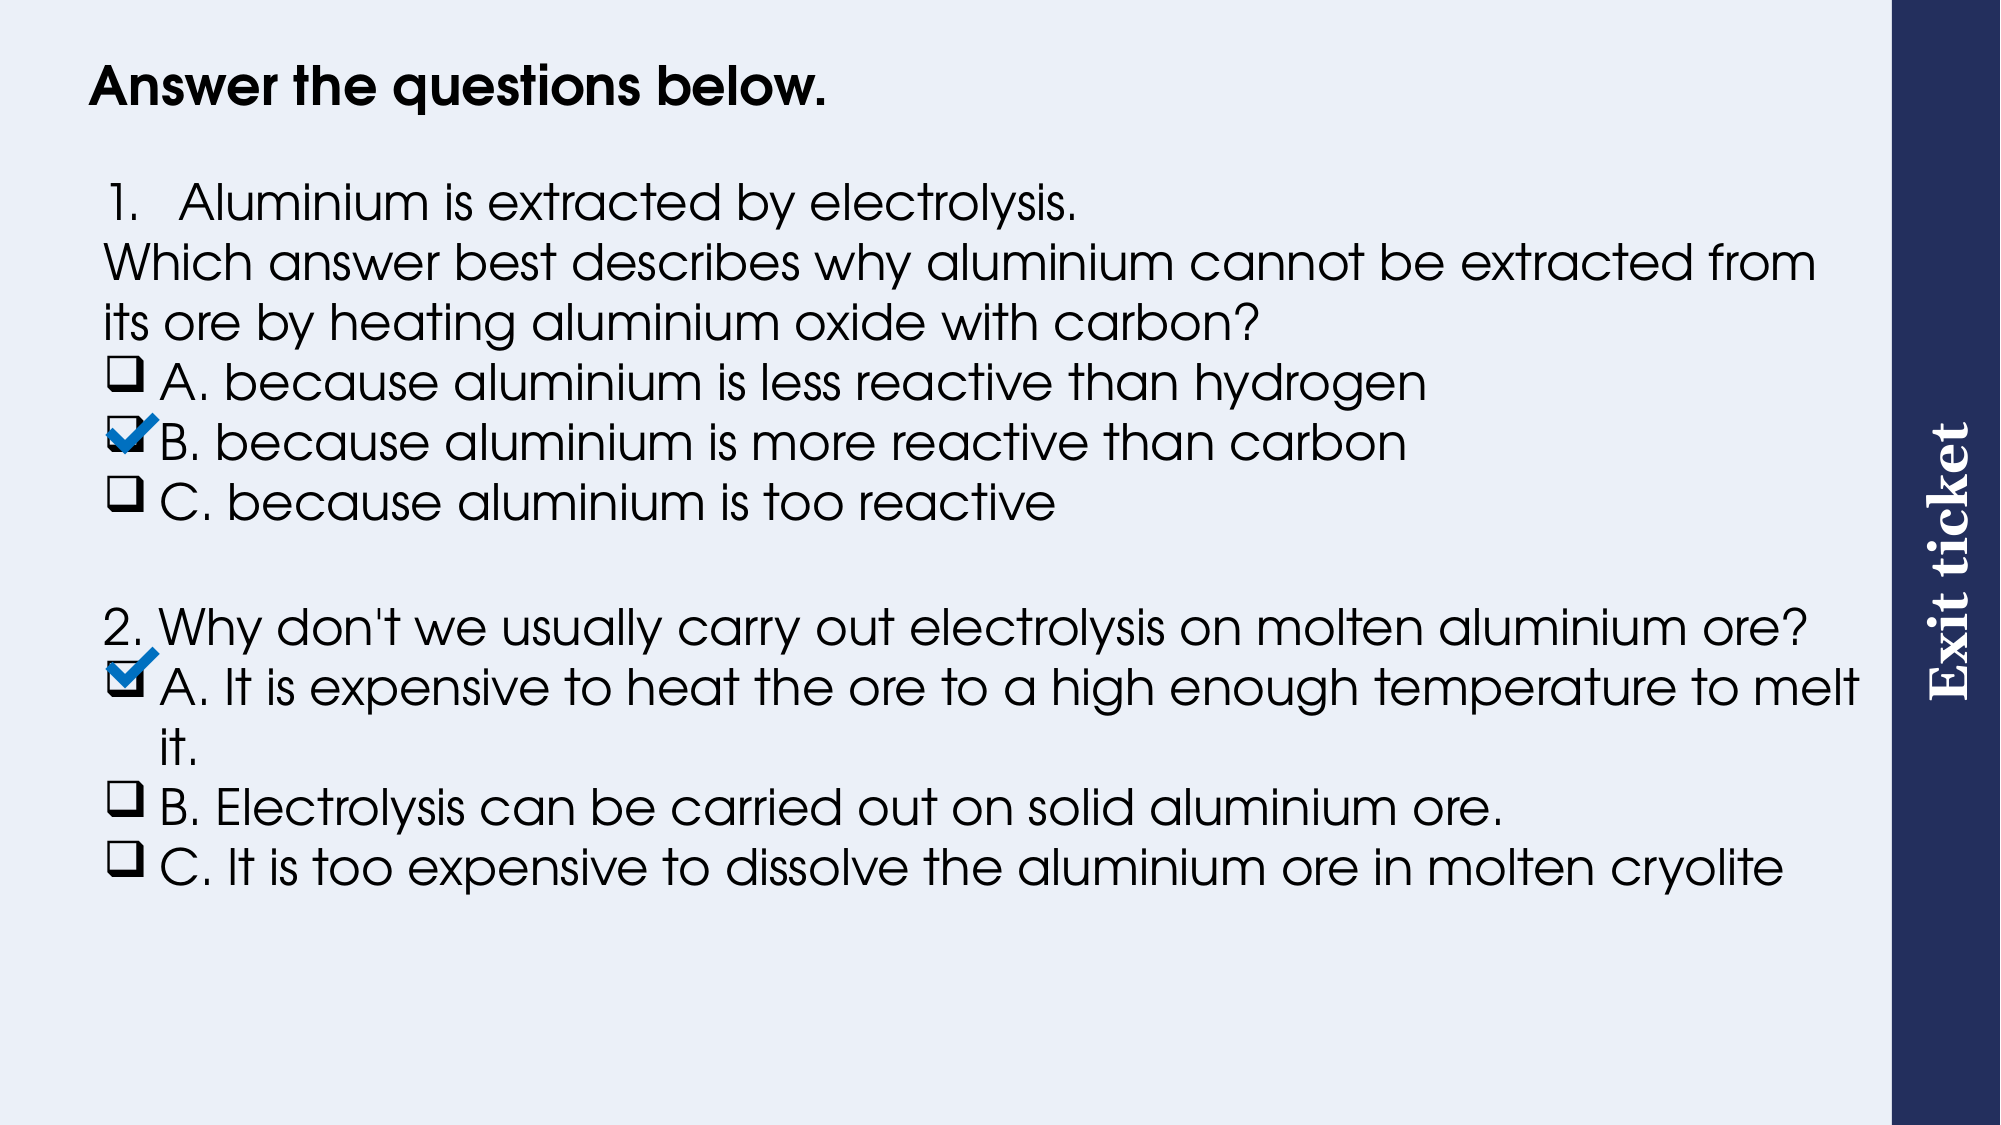

# Answer the questions below.
Aluminium is extracted by electrolysis.
Which answer best describes why aluminium cannot be extracted from its ore by heating aluminium oxide with carbon?
A. because aluminium is less reactive than hydrogen
B. because aluminium is more reactive than carbon
C. because aluminium is too reactive
✓
2. Why don't we usually carry out electrolysis on molten aluminium ore?
A. It is expensive to heat the ore to a high enough temperature to melt it.
B. Electrolysis can be carried out on solid aluminium ore.
C. It is too expensive to dissolve the aluminium ore in molten cryolite
✓